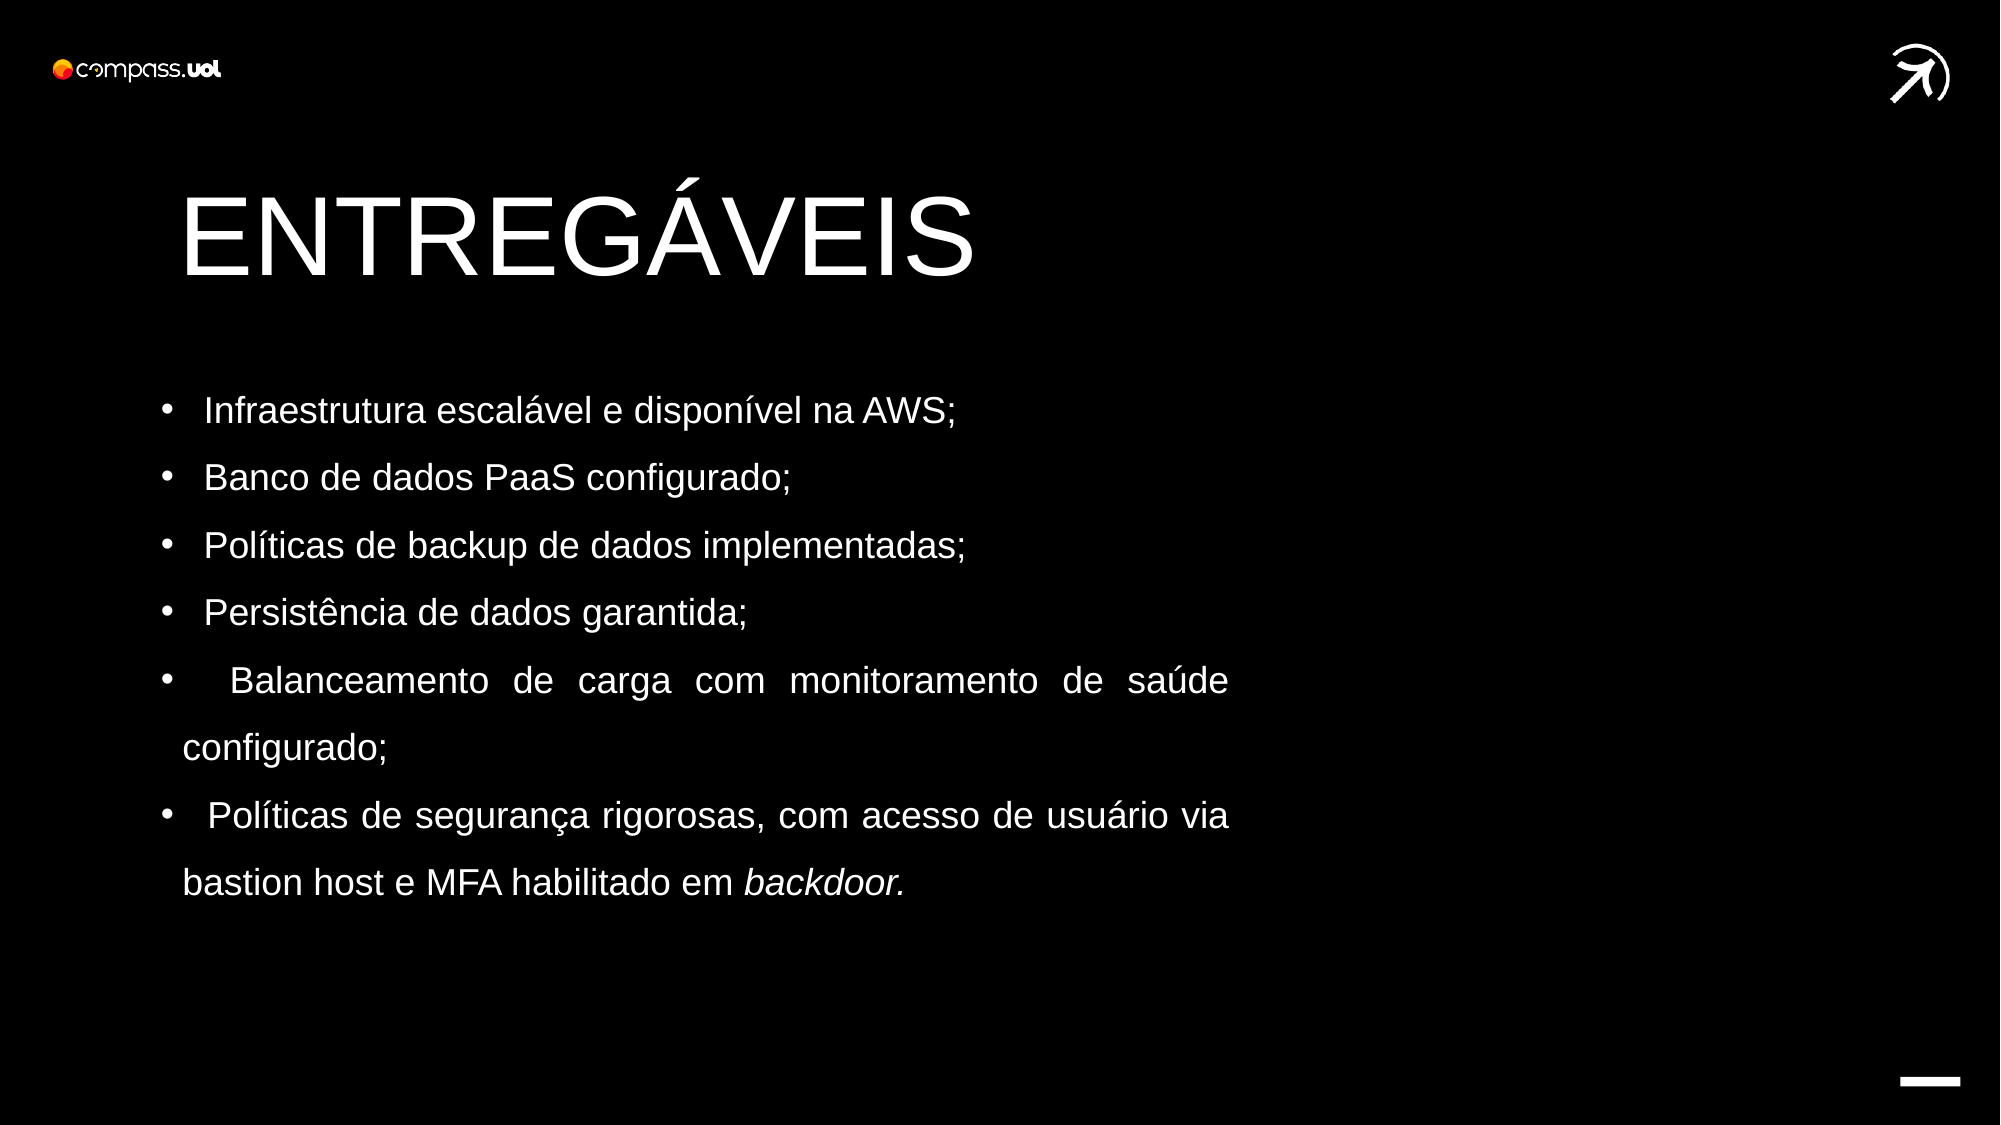

ENTREGÁVEIS
  Infraestrutura escalável e disponível na AWS;
  Banco de dados PaaS configurado;
  Políticas de backup de dados implementadas;
  Persistência de dados garantida;
  Balanceamento de carga com monitoramento de saúde configurado;
  Políticas de segurança rigorosas, com acesso de usuário via bastion host e MFA habilitado em backdoor.